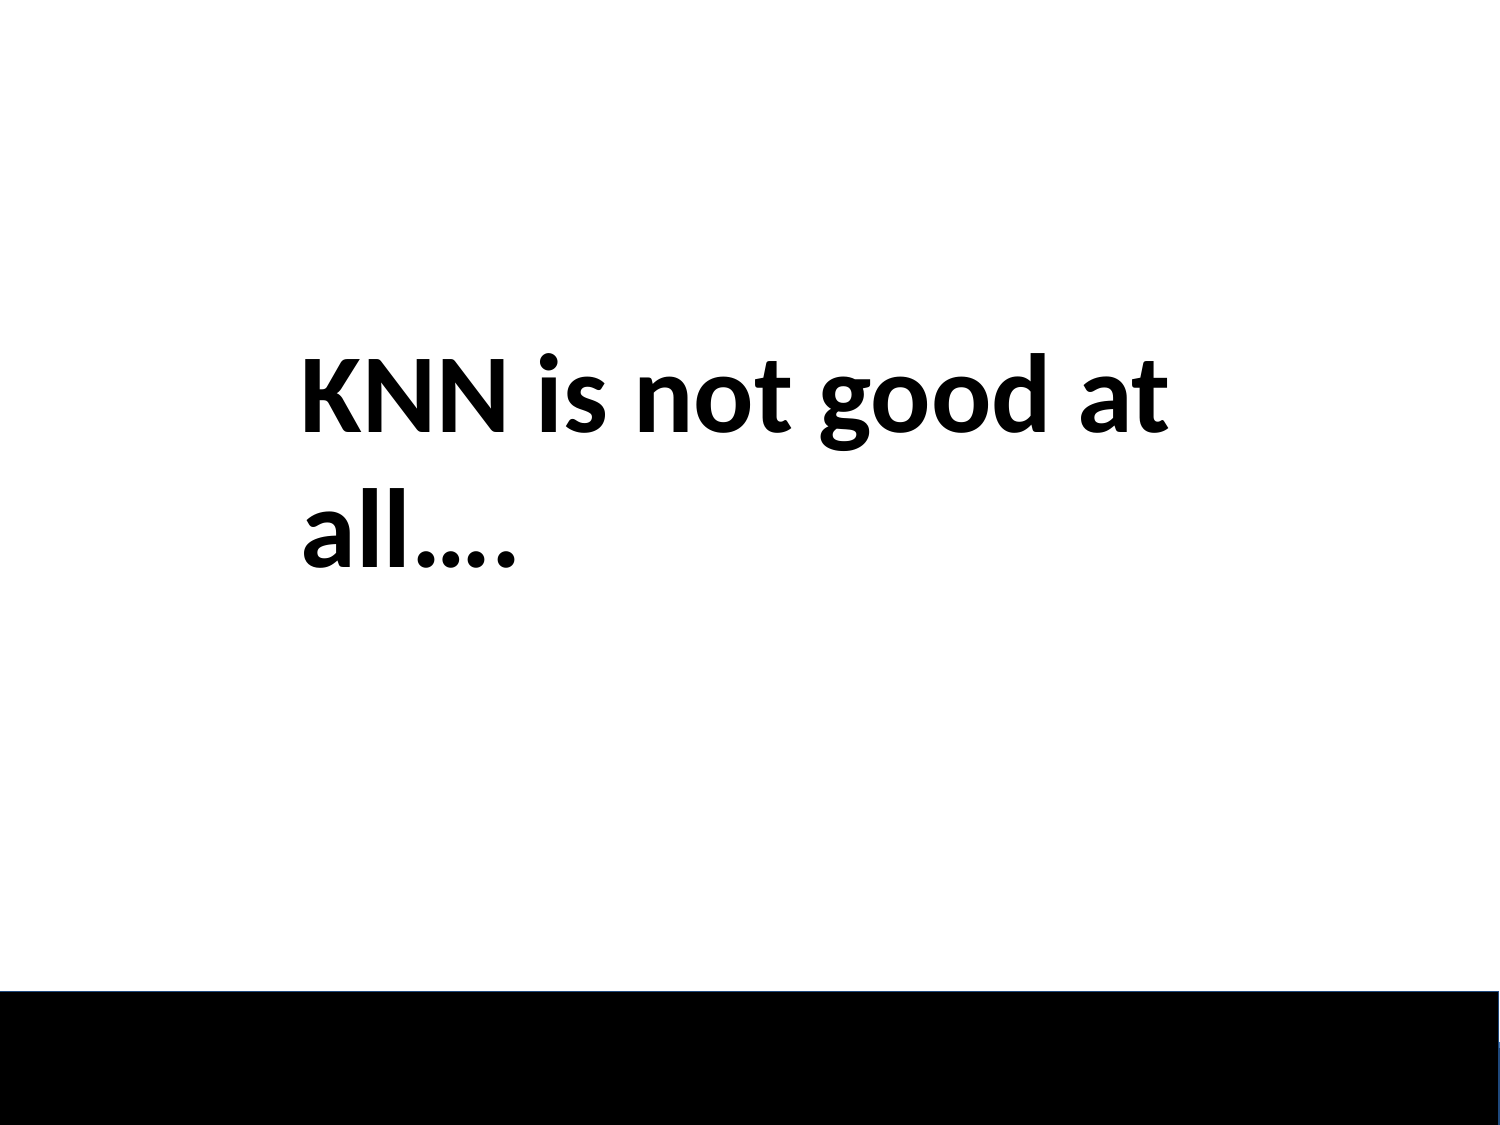

KNN is not good at all….
27
Lecture 2 -
April 5, 2018